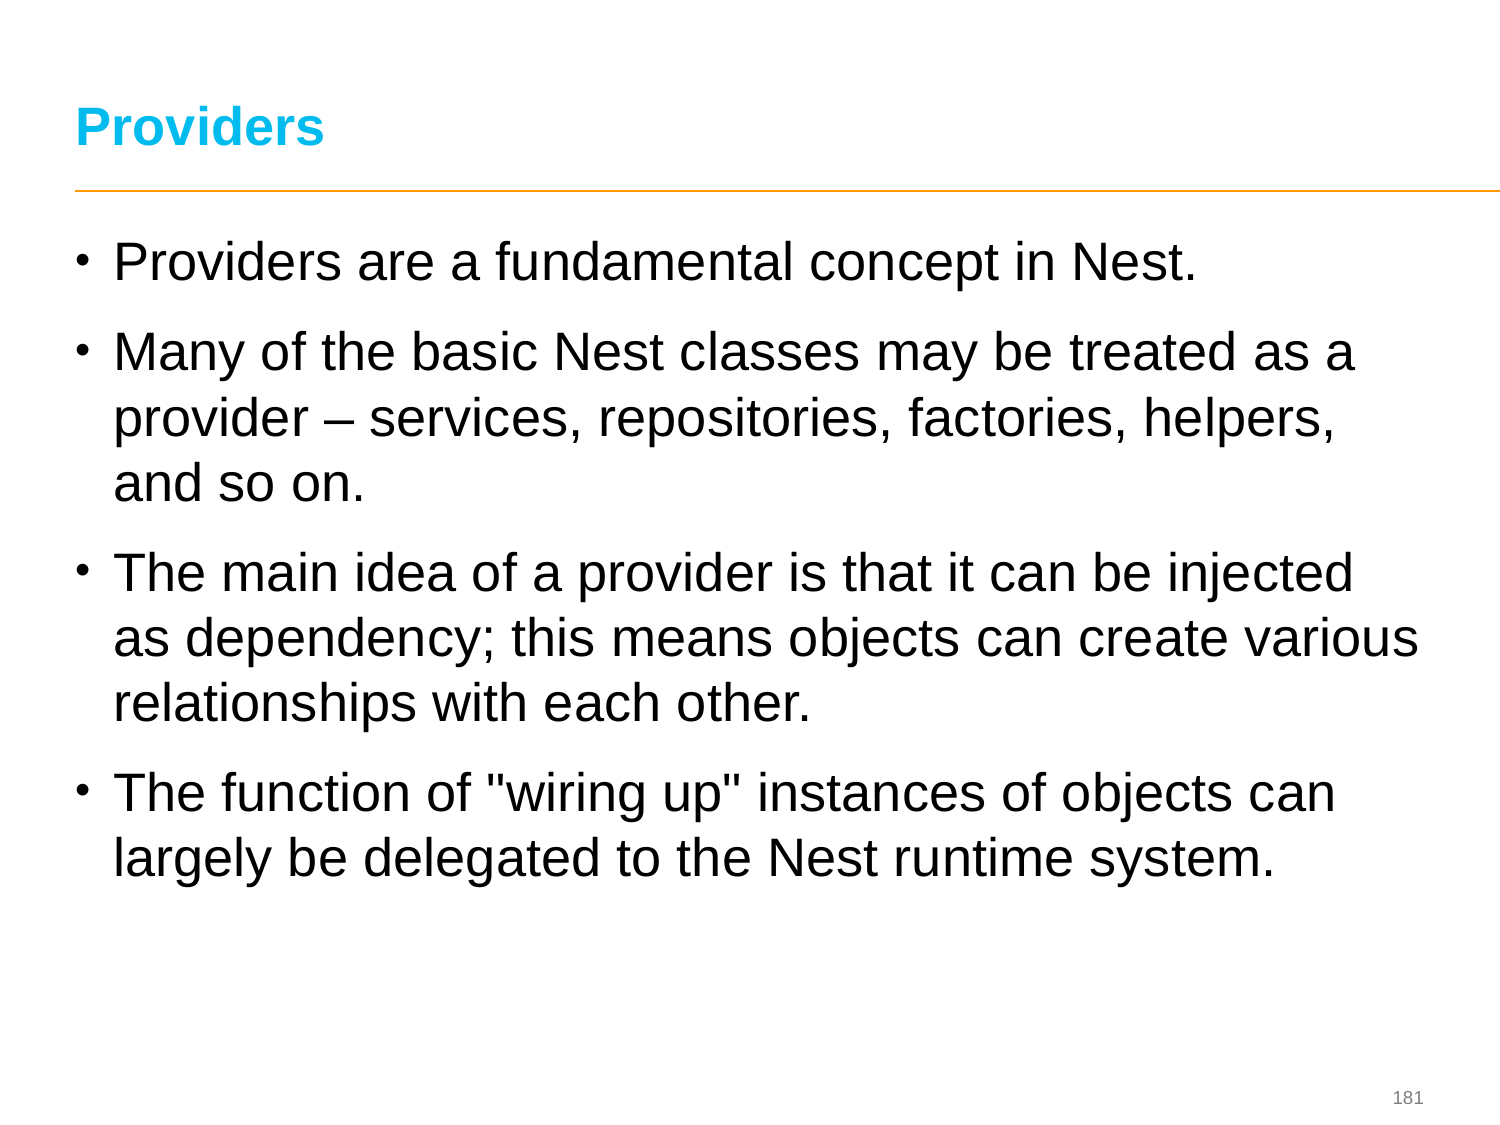

# Providers
Providers are a fundamental concept in Nest.
Many of the basic Nest classes may be treated as a provider – services, repositories, factories, helpers, and so on.
The main idea of a provider is that it can be injected as dependency; this means objects can create various relationships with each other.
The function of "wiring up" instances of objects can largely be delegated to the Nest runtime system.